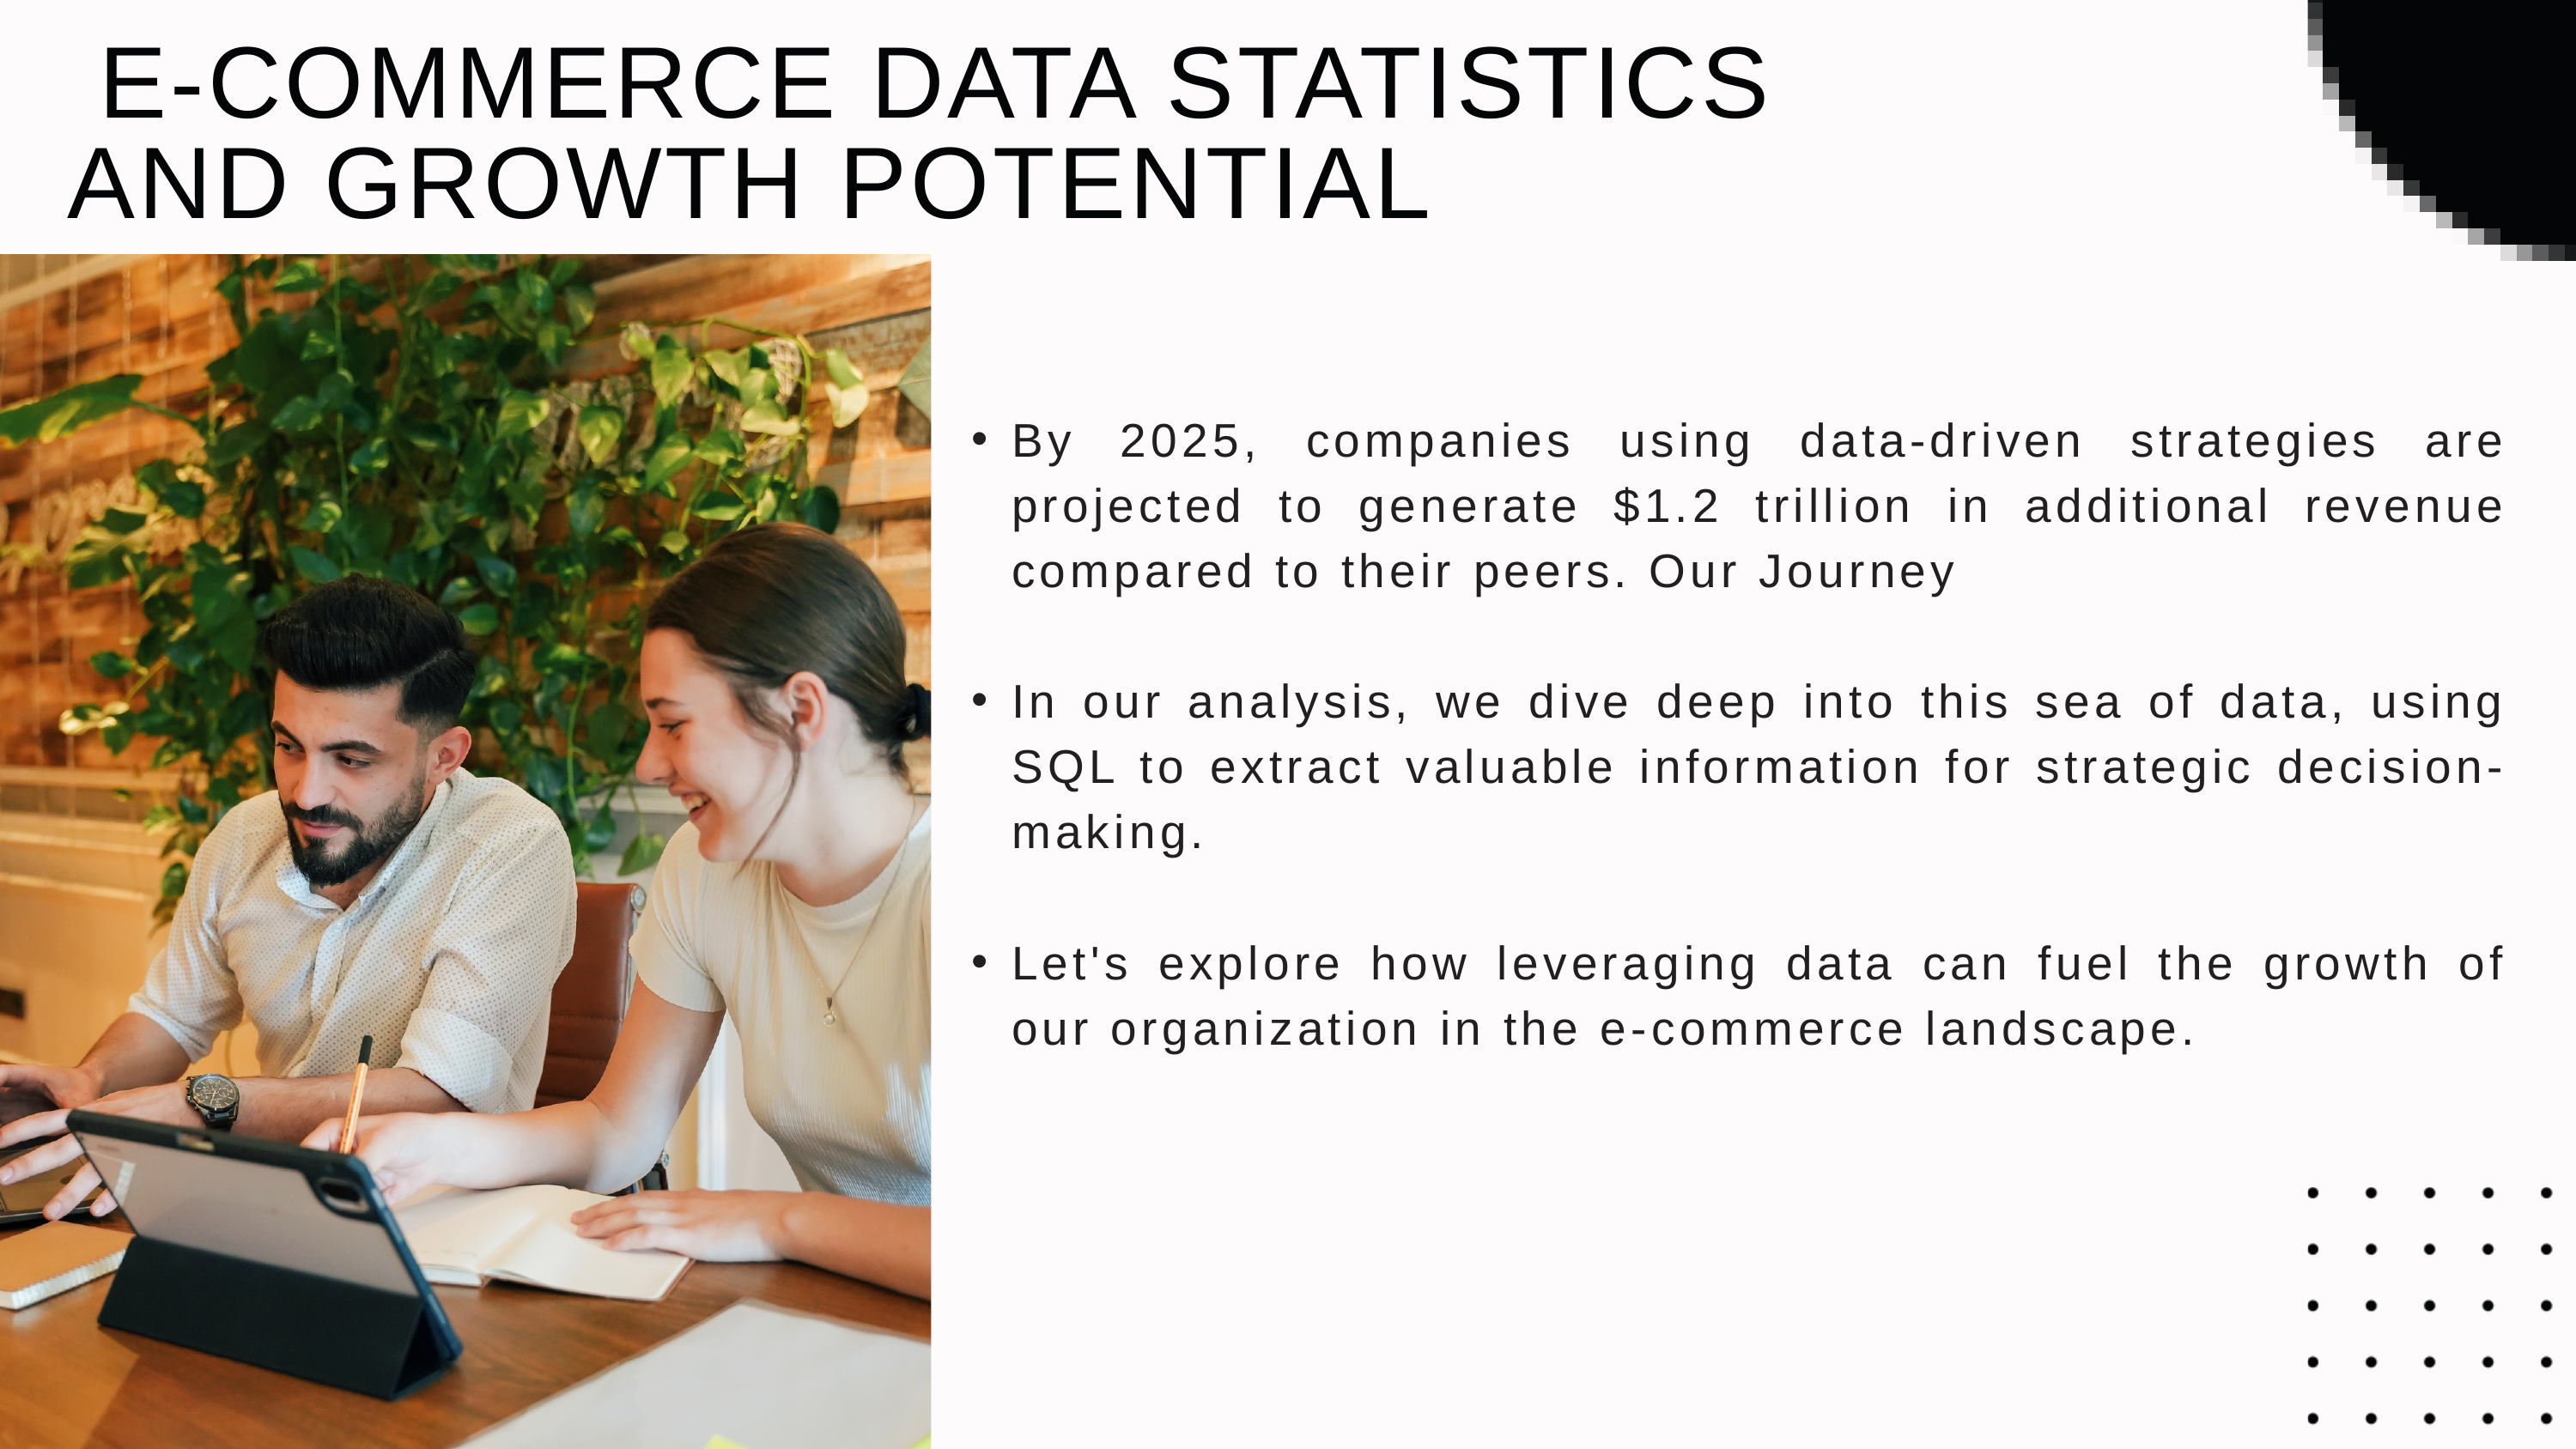

E-COMMERCE DATA STATISTICS AND GROWTH POTENTIAL

By 2025, companies using data-driven strategies are projected to generate $1.2 trillion in additional revenue compared to their peers. Our Journey

In our analysis, we dive deep into this sea of data, using SQL to extract valuable information for strategic decision-making.

Let's explore how leveraging data can fuel the growth of our organization in the e-commerce landscape.